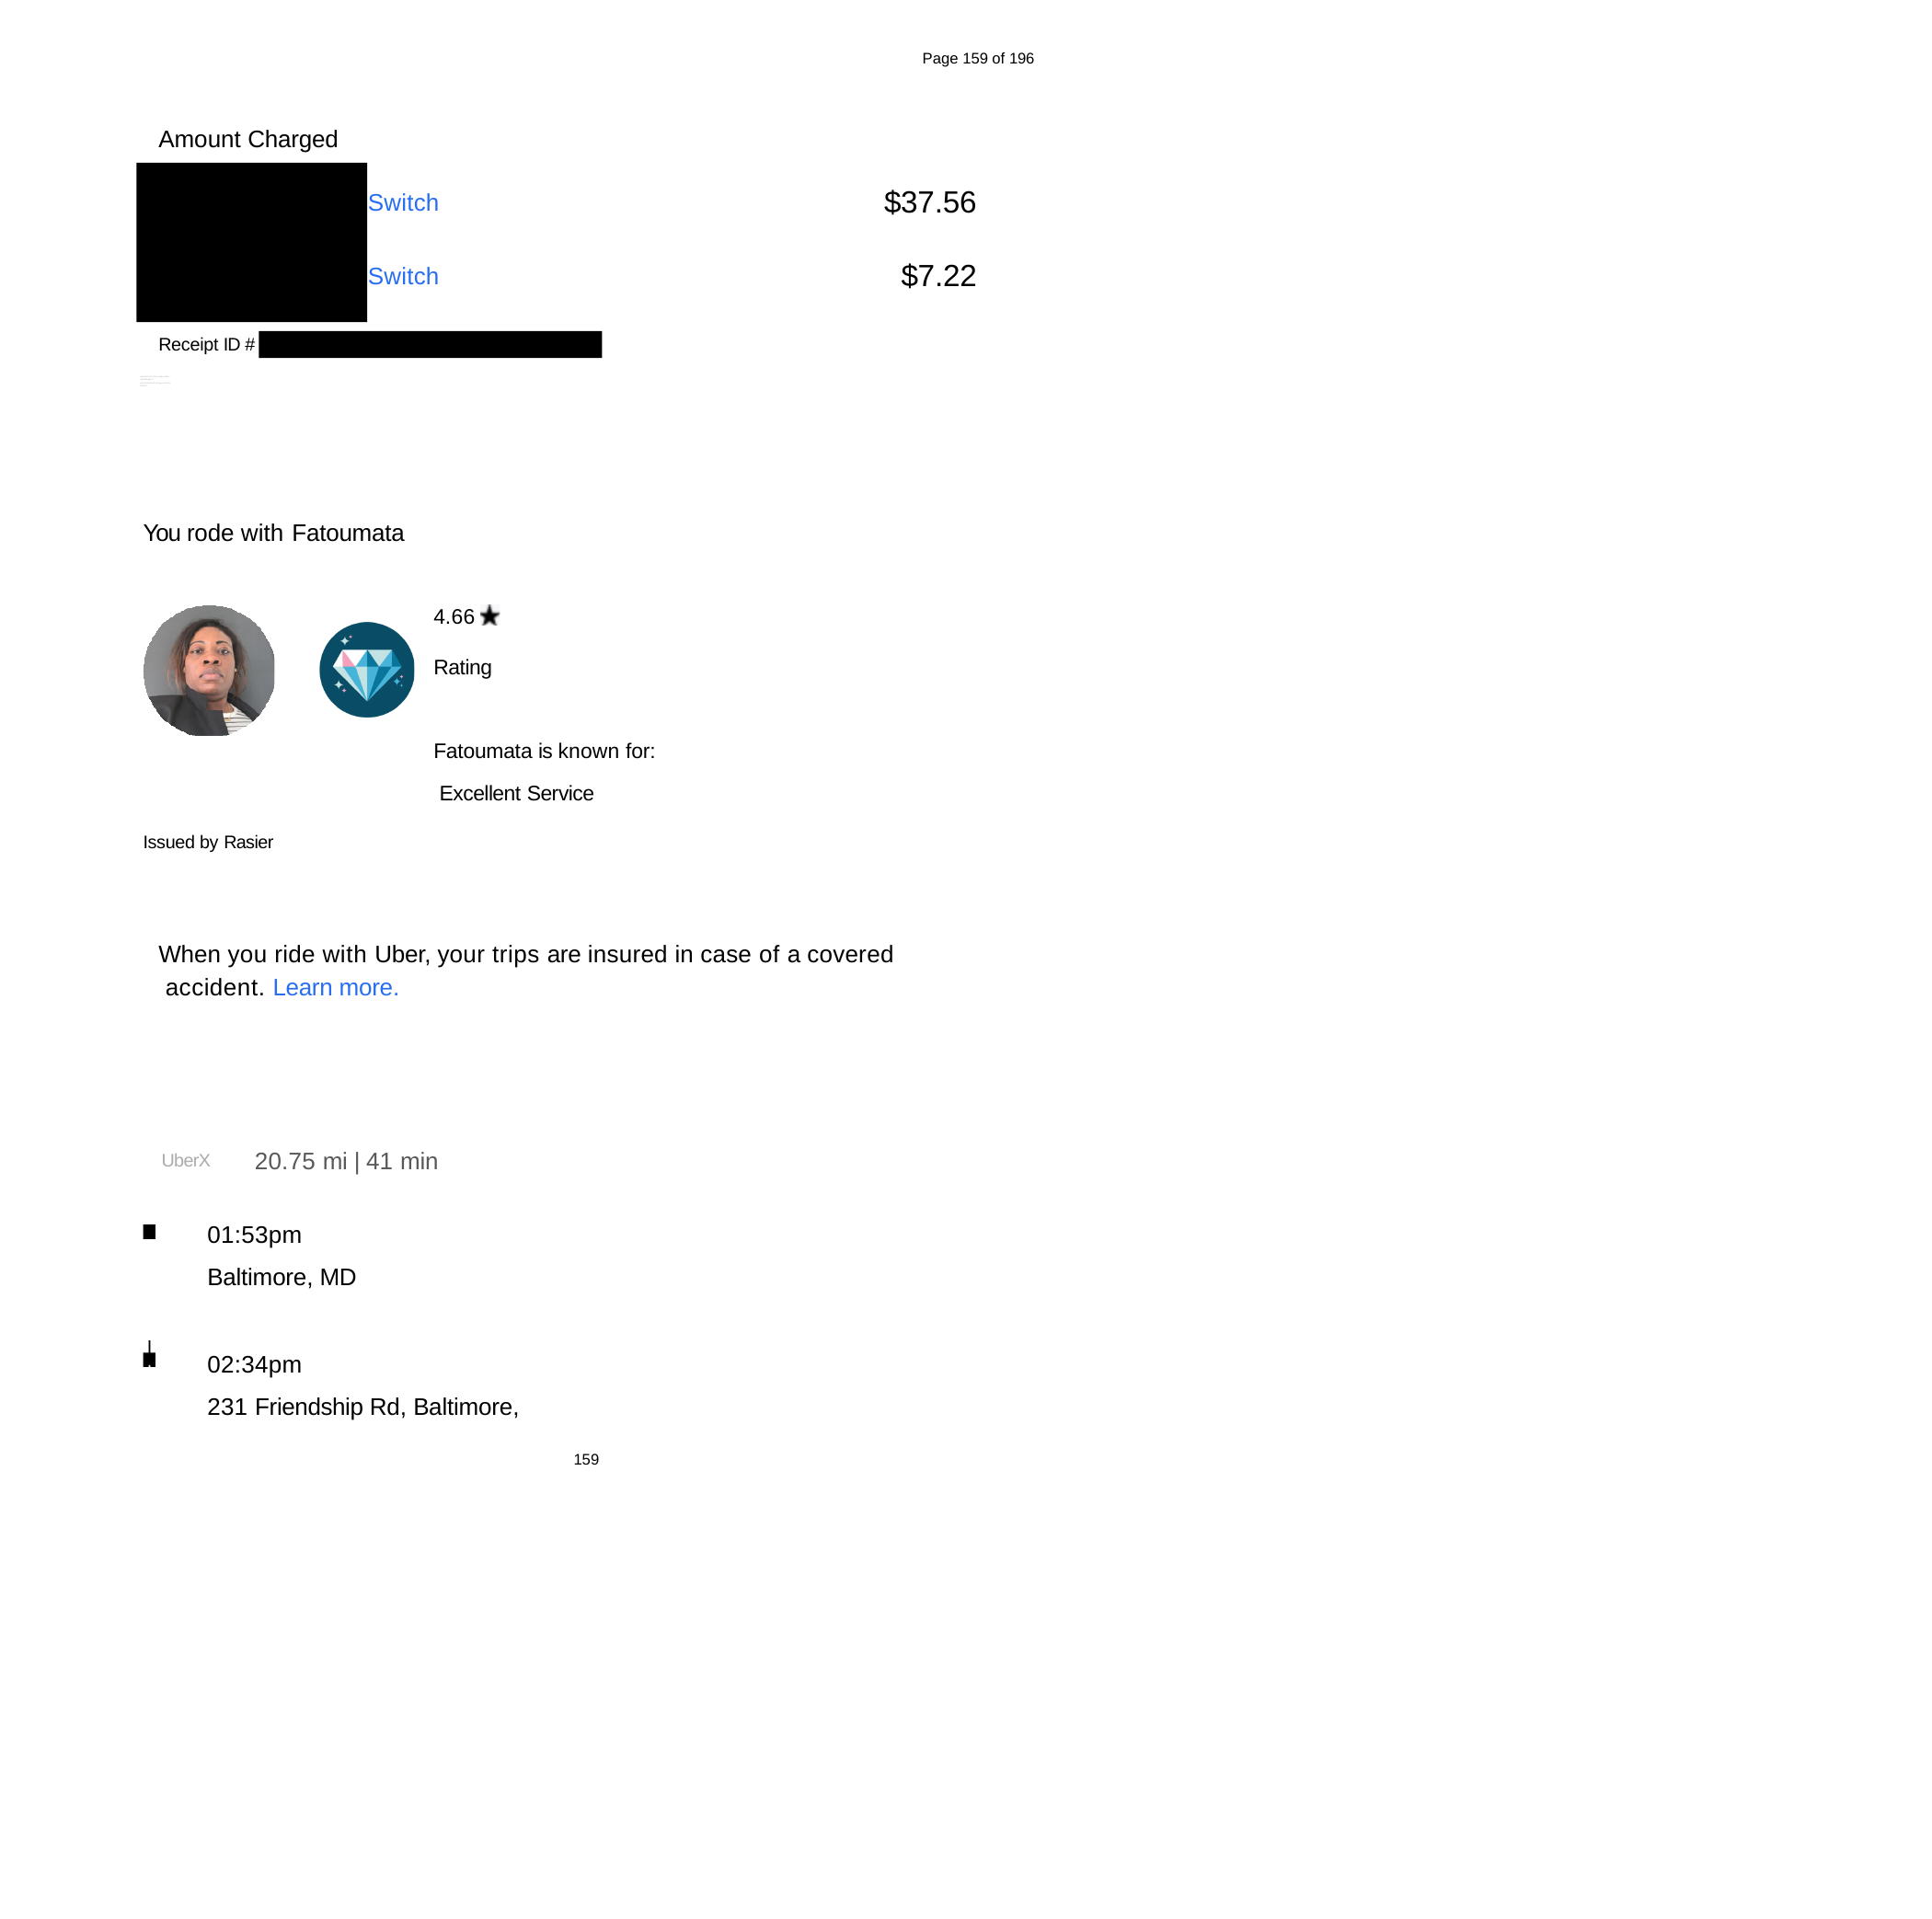

Page 159 of 196
Amount Charged

$37.56
Switch
$7.22
Switch
Receipt ID #

xid811c5e24-80c3-4eda-a36b-e88f49ba9ed7  pGvlI2ANUbXFfyEOgxta1RMV082993
You rode with Fatoumata

4.66	Rating

Fatoumata is known for:  Excellent Service

Issued by Rasier
When you ride with Uber, your trips are insured in case of a covered  accident. Learn more.
20.75 mi | 41 min
UberX
01:53pm
Baltimore, MD

02:34pm
231 Friendship Rd, Baltimore,

159